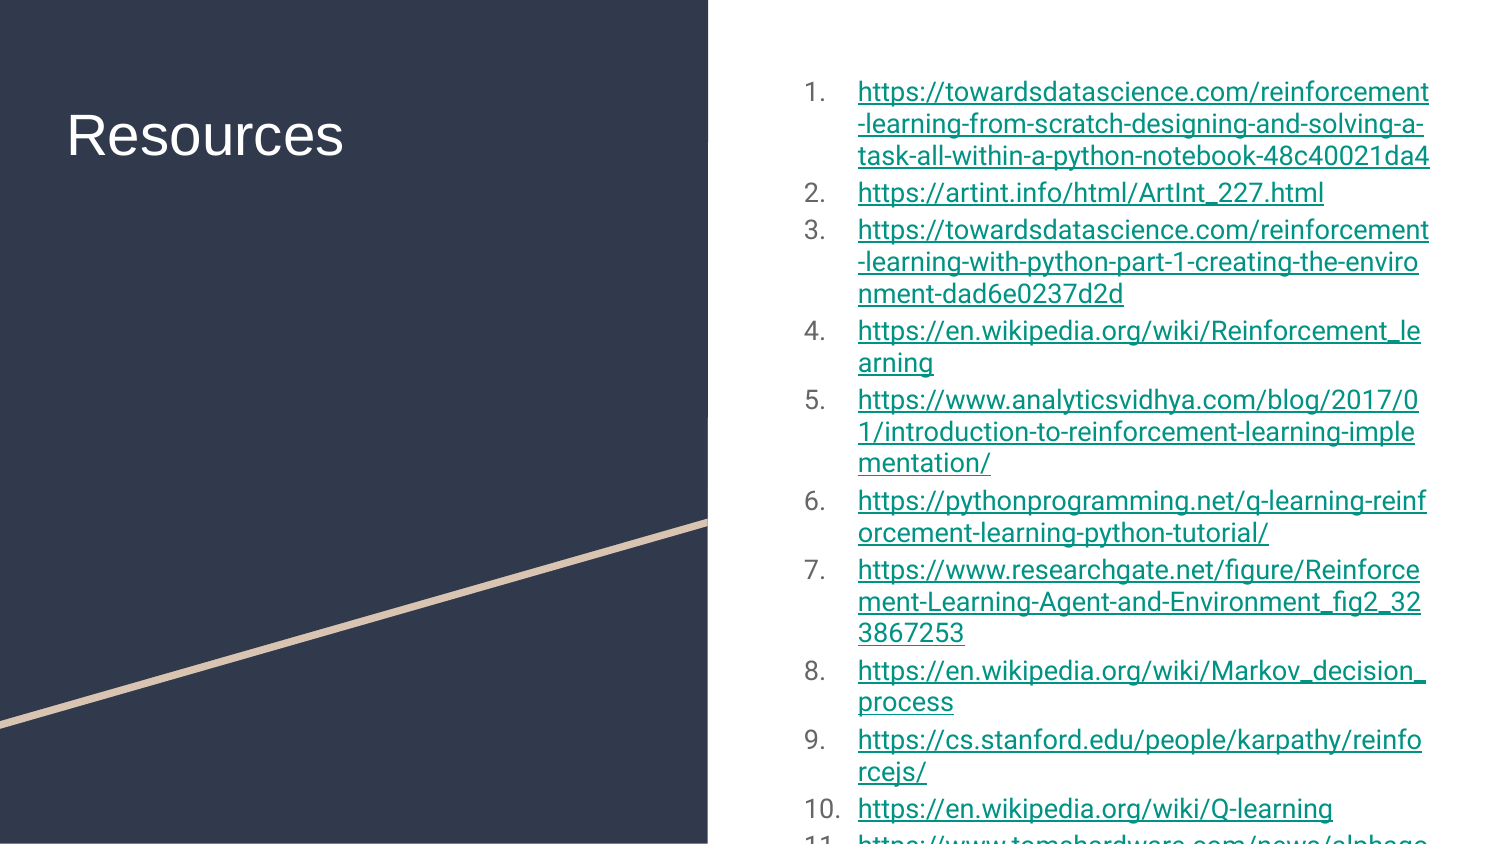

https://towardsdatascience.com/reinforcement-learning-from-scratch-designing-and-solving-a-task-all-within-a-python-notebook-48c40021da4
https://artint.info/html/ArtInt_227.html
https://towardsdatascience.com/reinforcement-learning-with-python-part-1-creating-the-environment-dad6e0237d2d
https://en.wikipedia.org/wiki/Reinforcement_learning
https://www.analyticsvidhya.com/blog/2017/01/introduction-to-reinforcement-learning-implementation/
https://pythonprogramming.net/q-learning-reinforcement-learning-python-tutorial/
https://www.researchgate.net/figure/Reinforcement-Learning-Agent-and-Environment_fig2_323867253
https://en.wikipedia.org/wiki/Markov_decision_process
https://cs.stanford.edu/people/karpathy/reinforcejs/
https://en.wikipedia.org/wiki/Q-learning
https://www.tomshardware.com/news/alphago-defeats-sedol-second-time,31377.html
# Resources